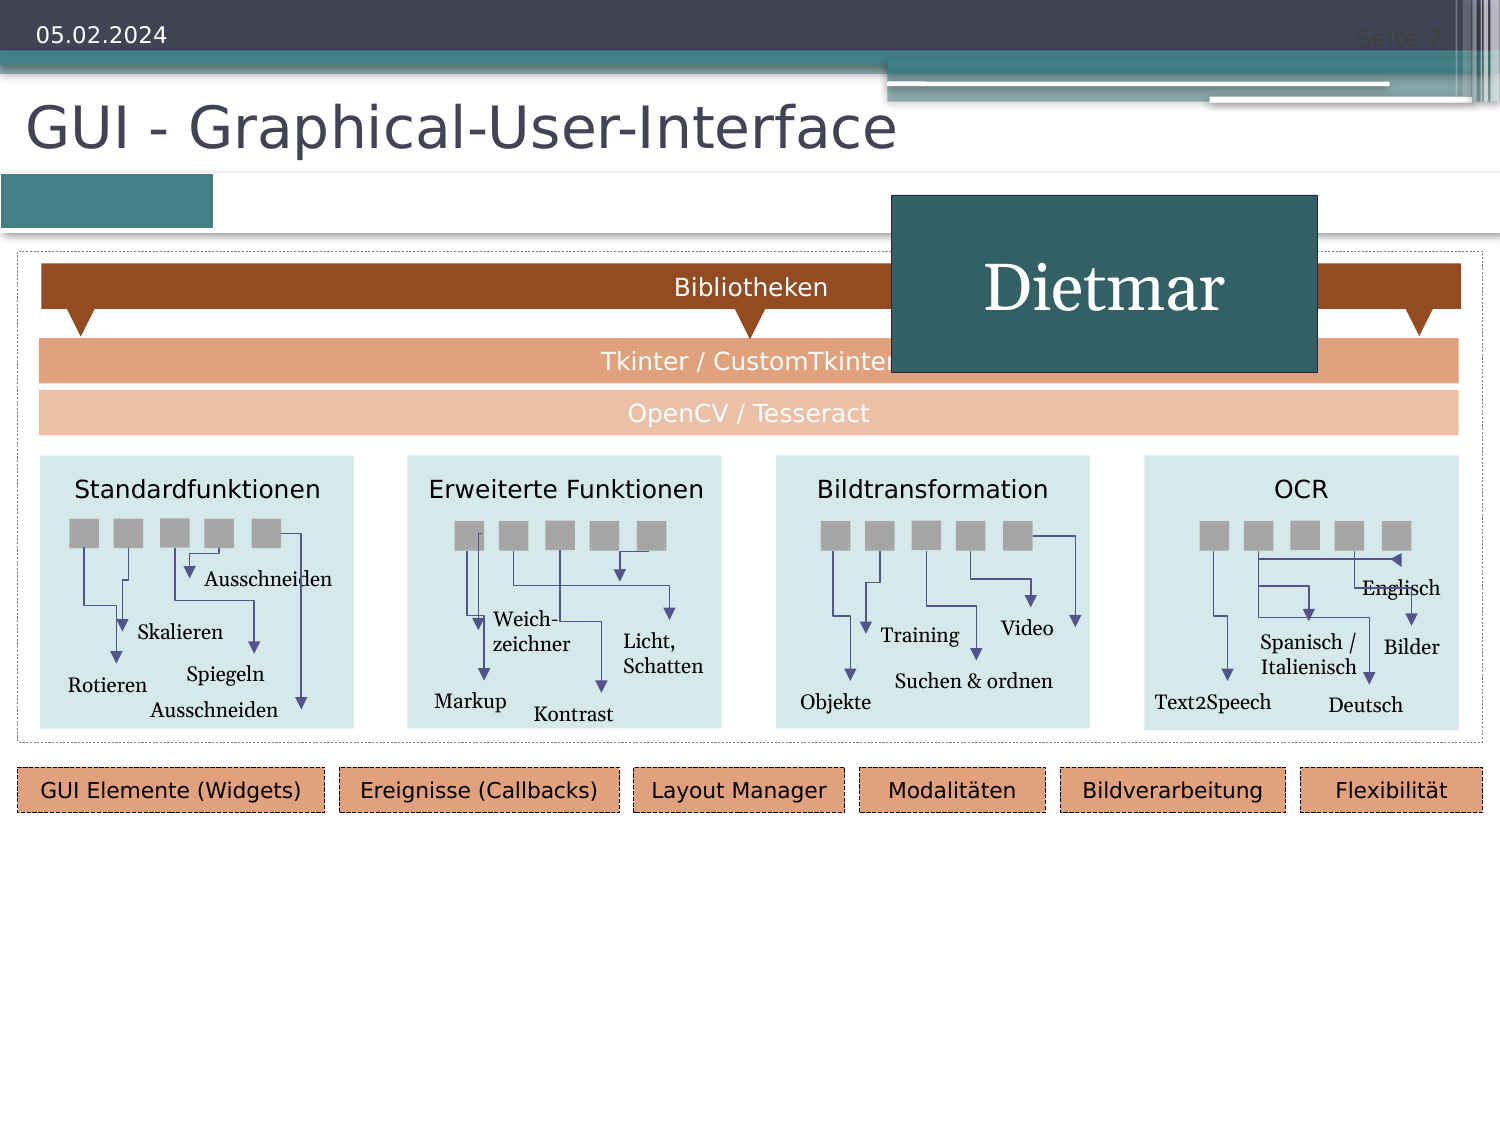

Seite 7
05.02.2024
GUI - Graphical-User-Interface
|  |  |  |  |  |  |  |
| --- | --- | --- | --- | --- | --- | --- |
Dietmar

Bibliotheken

Tkinter / CustomTkinter
OpenCV / Tesseract

Erweiterte Funktionen

Weich-
zeichner
Licht,
Schatten
Markup
Kontrast

Bildtransformation

Video
Training
Suchen & ordnen
Objekte

OCR

Englisch
Spanisch / Italienisch
Bilder
Text2Speech
Deutsch

Standardfunktionen

Ausschneiden
Skalieren
Spiegeln
Rotieren
Ausschneiden
Filter
Flexibilität
Modalitäten
Bildverarbeitung
Layout Manager
Ereignisse (Callbacks)
GUI Elemente (Widgets)